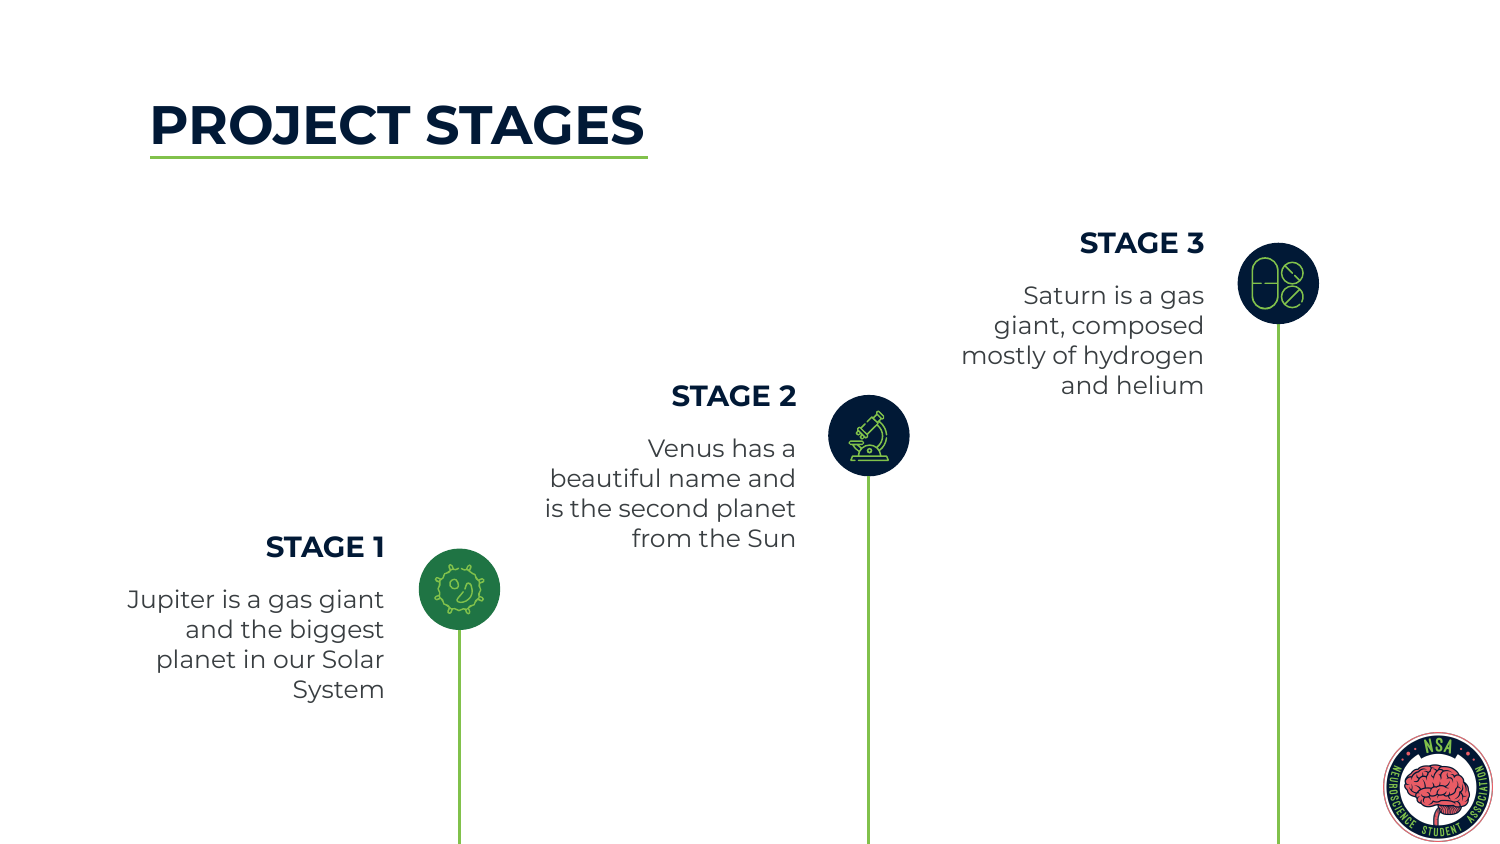

# PROJECT STAGES
STAGE 3

Saturn is a gas giant, composed mostly of hydrogen and helium

STAGE 2

Venus has a beautiful name and is the second planet from the Sun

STAGE 1

Jupiter is a gas giant and the biggest planet in our Solar System